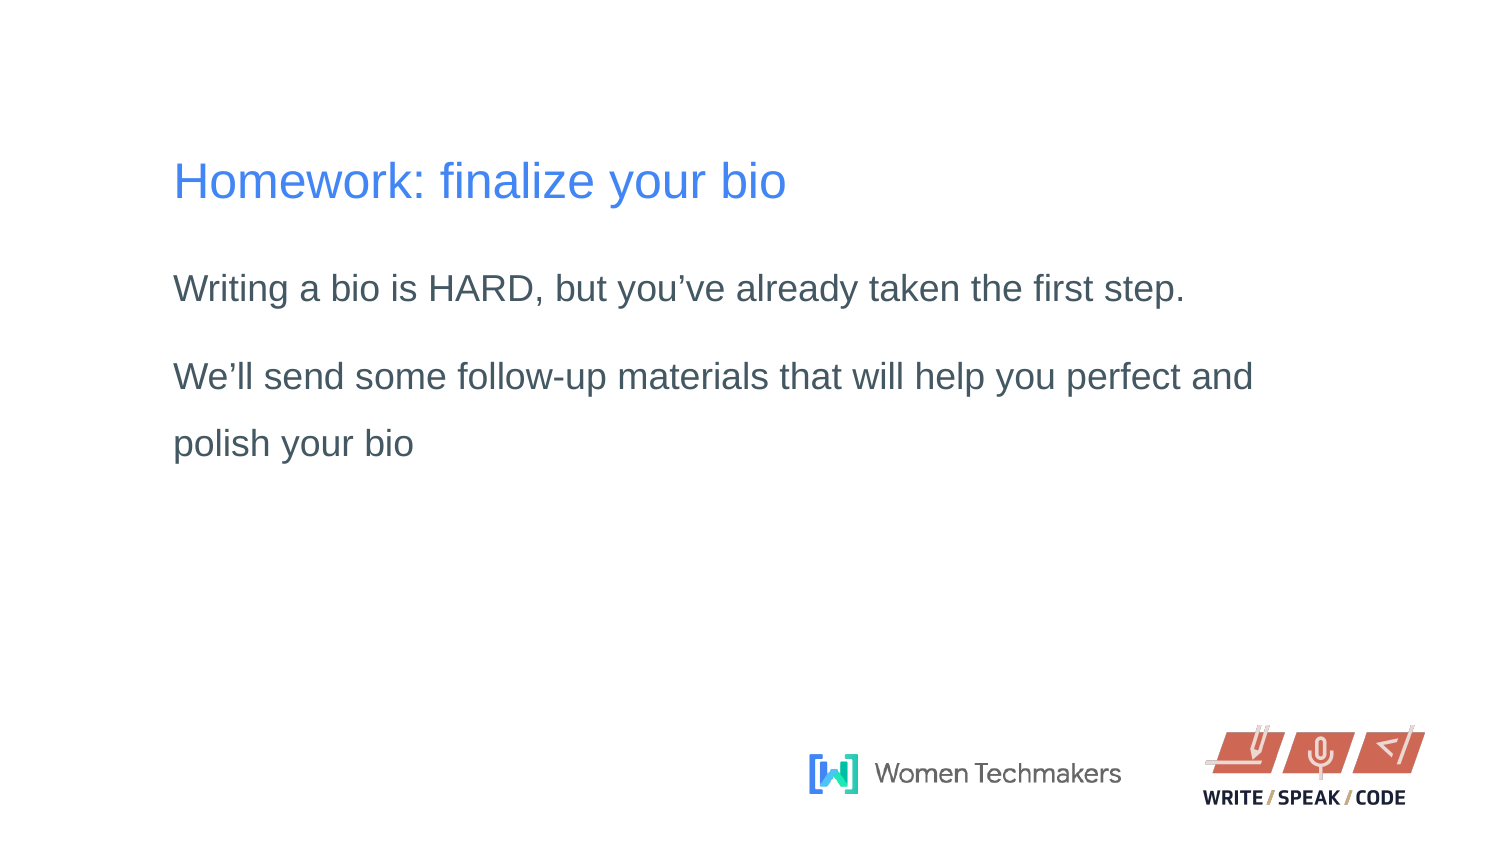

Homework: finalize your bio
Writing a bio is HARD, but you’ve already taken the first step.
We’ll send some follow-up materials that will help you perfect and polish your bio